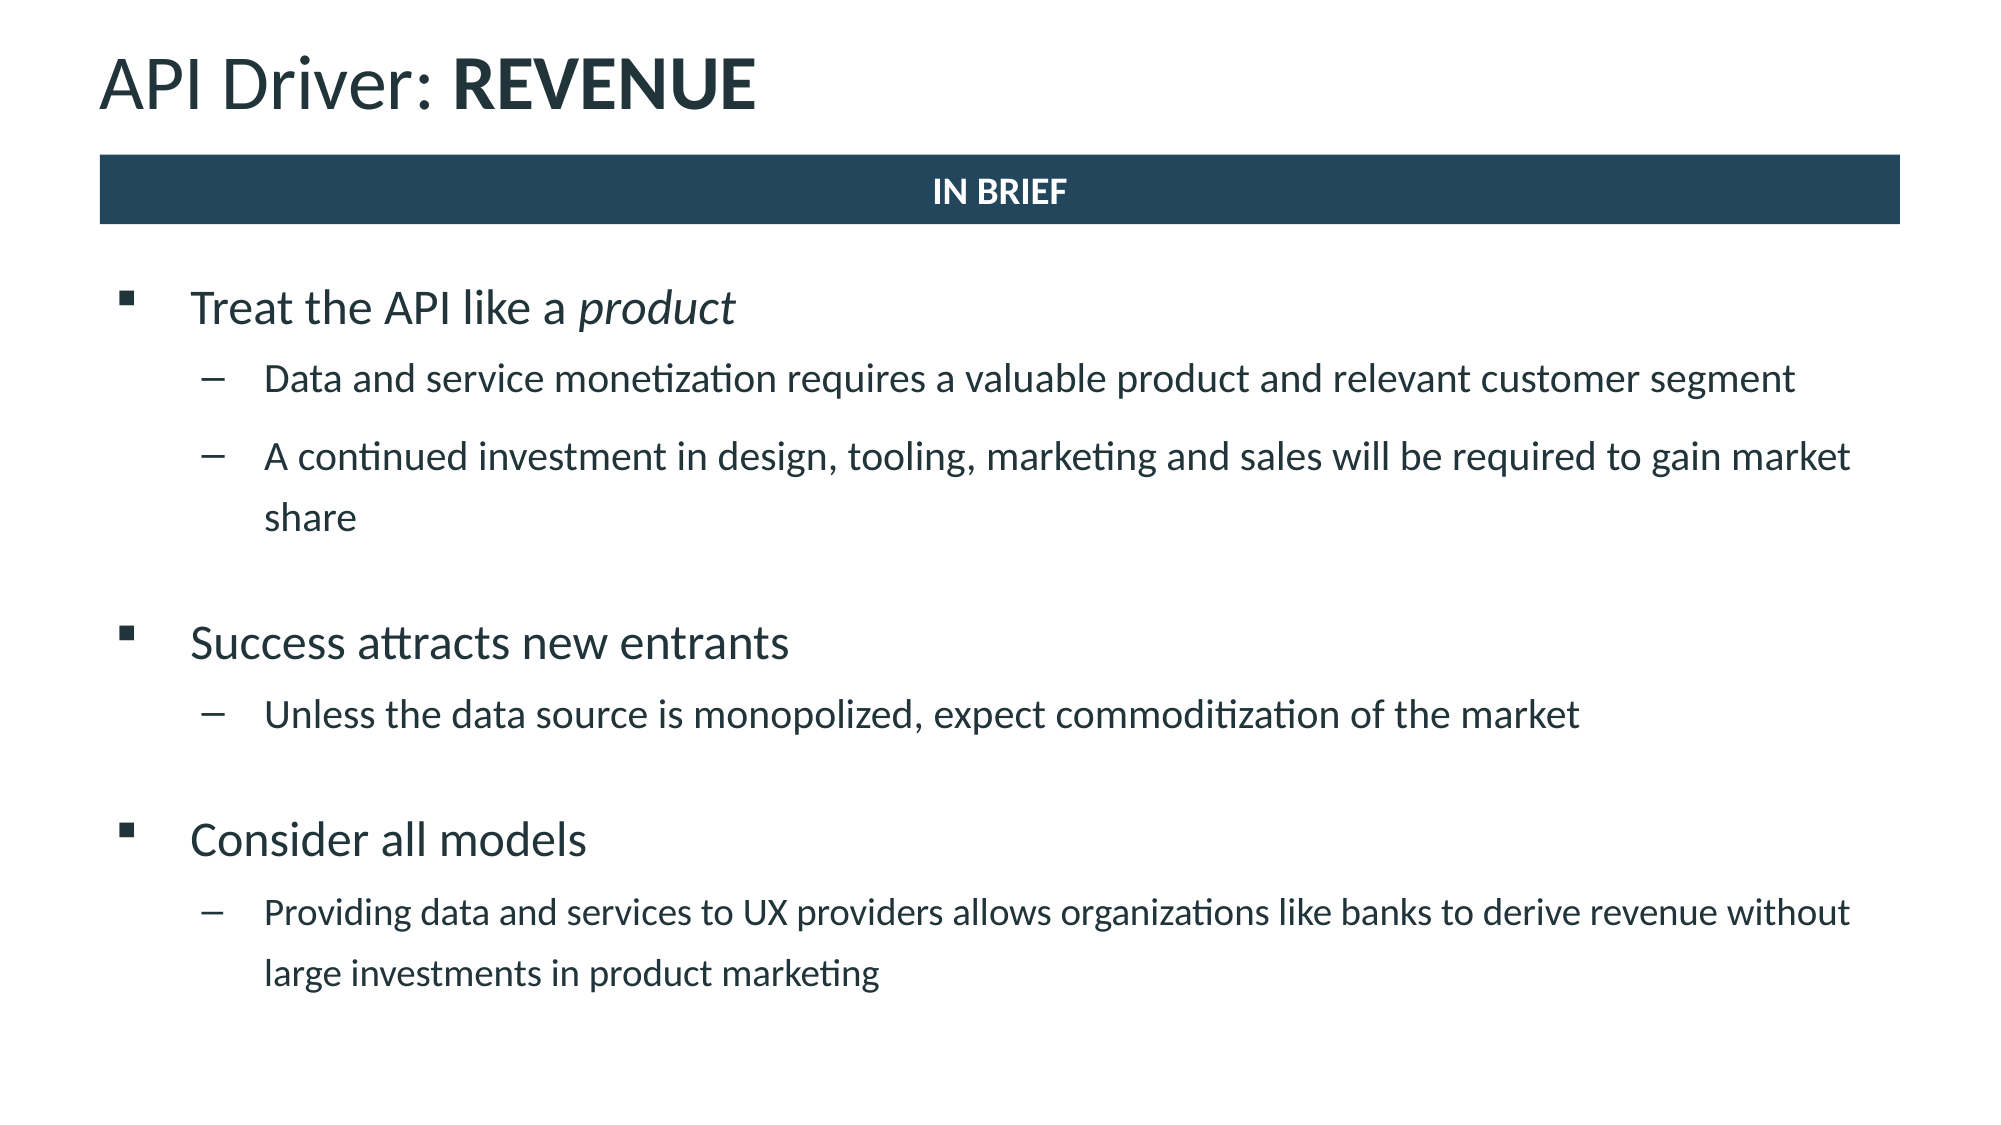

# API Driver: REVENUE
IN BRIEF
Treat the API like a product
Data and service monetization requires a valuable product and relevant customer segment
A continued investment in design, tooling, marketing and sales will be required to gain market share
Success attracts new entrants
Unless the data source is monopolized, expect commoditization of the market
Consider all models
Providing data and services to UX providers allows organizations like banks to derive revenue without large investments in product marketing